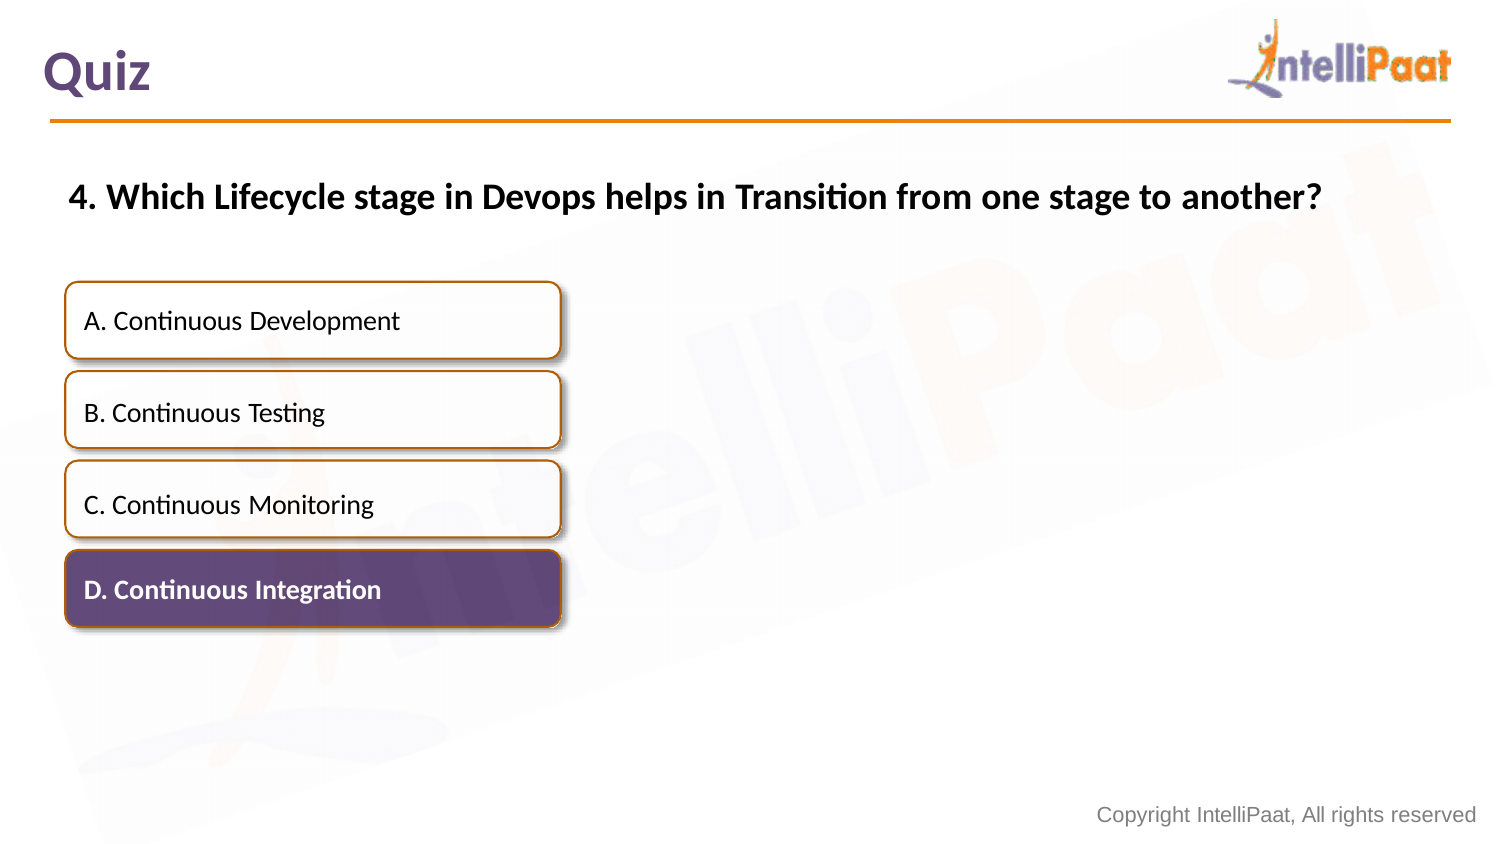

# Quiz
4. Which Lifecycle stage in Devops helps in Transition from one stage to another?

Continuous Development

Continuous Testing

Continuous Monitoring

D. Continuous Integration
Copyright IntelliPaat, All rights reserved